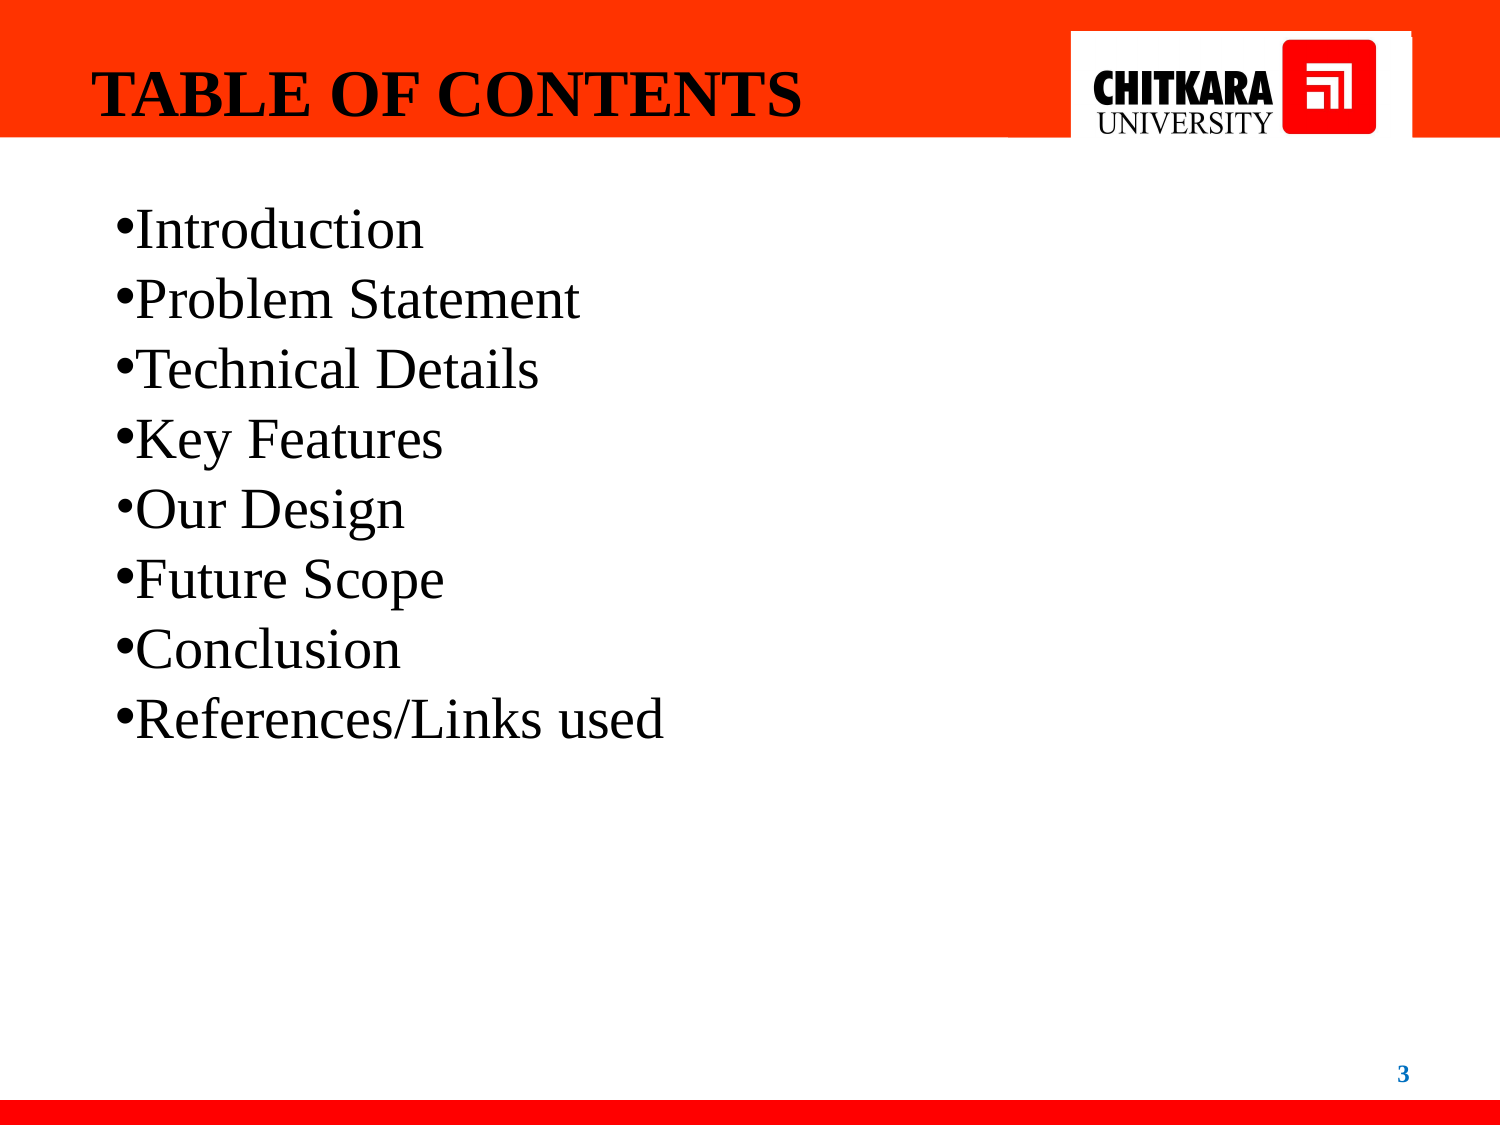

TABLE OF CONTENTS
Introduction
Problem Statement
Technical Details
Key Features
Our Design
Future Scope
Conclusion
References/Links used

3